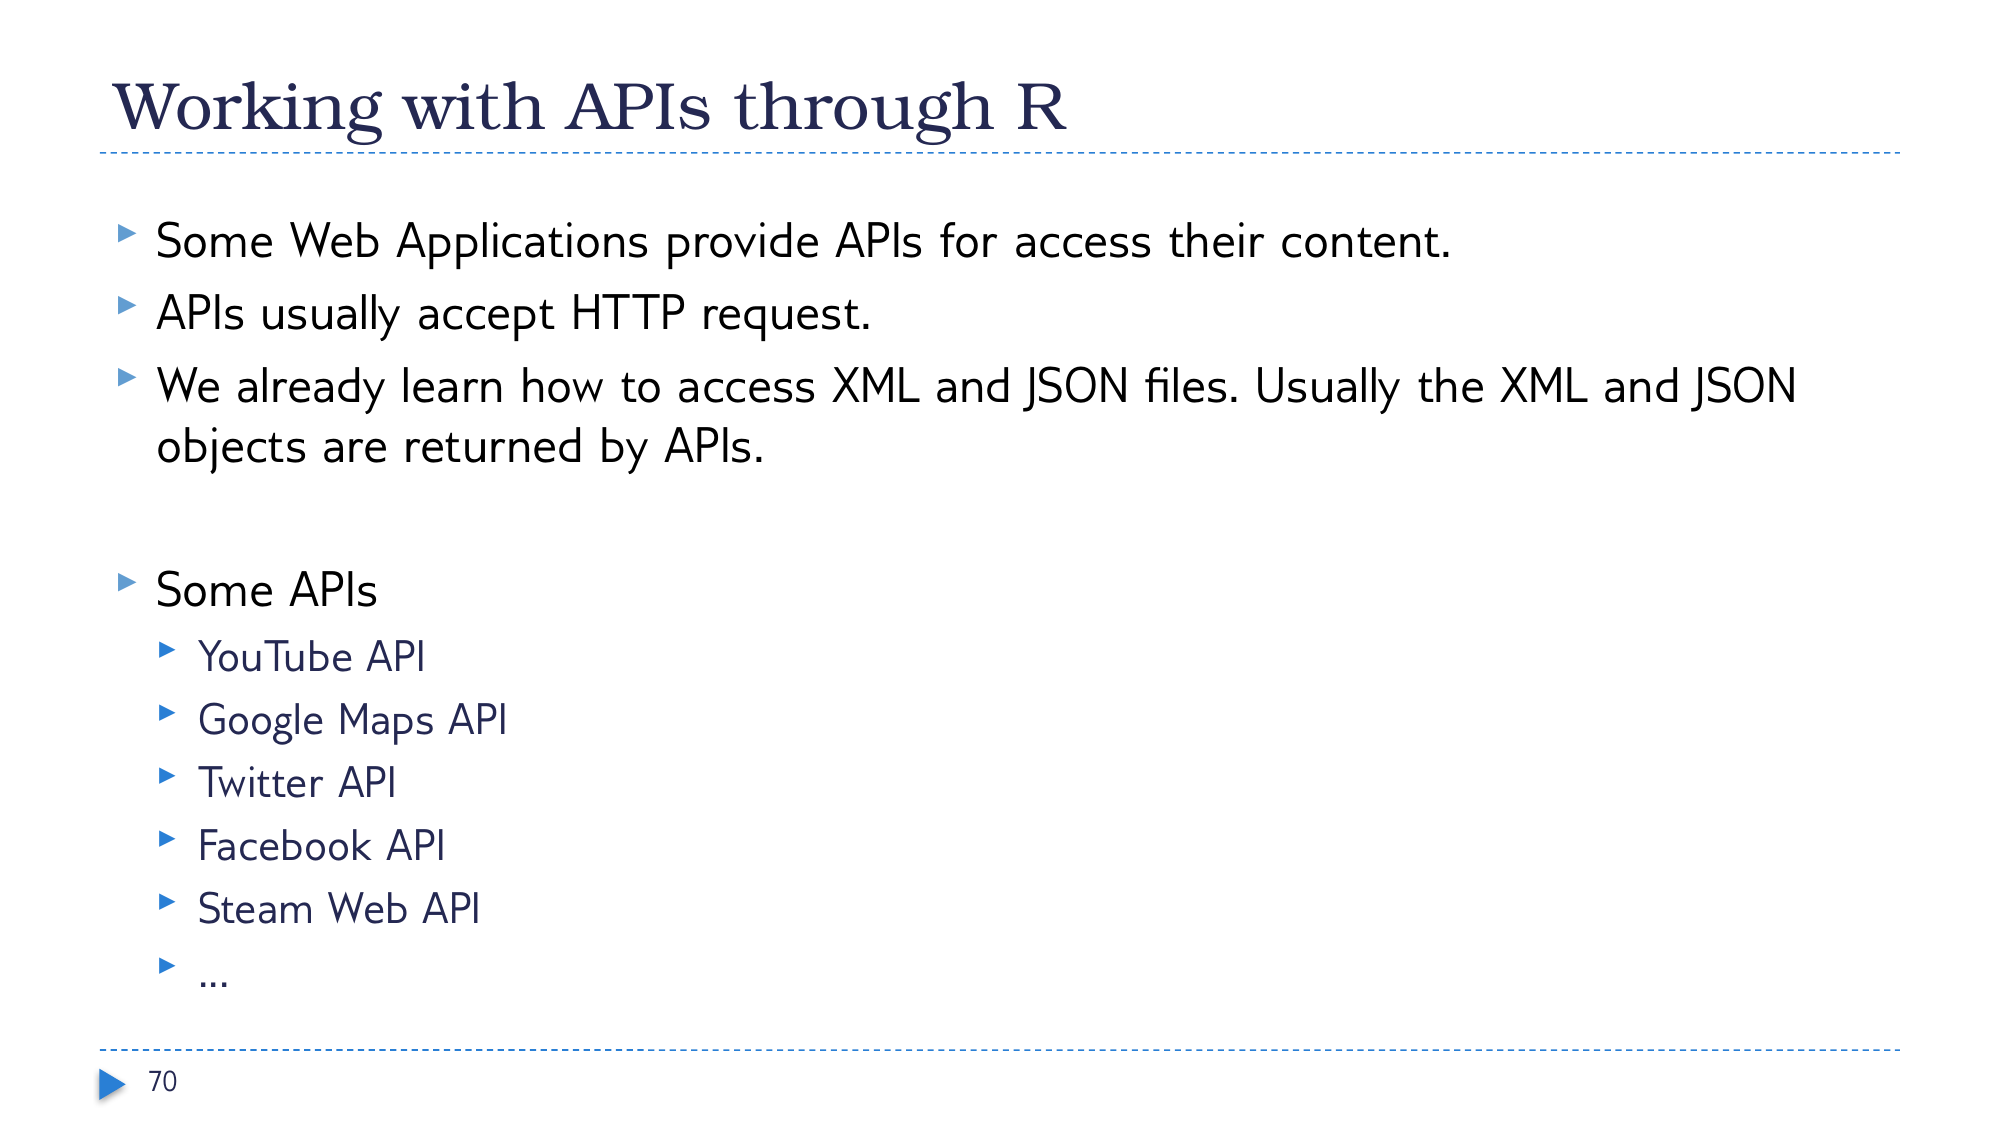

# Working with APIs through R
Some Web Applications provide APIs for access their content.
APIs usually accept HTTP request.
We already learn how to access XML and JSON files. Usually the XML and JSON objects are returned by APIs.

Some APIs
YouTube API
Google Maps API
Twitter API
Facebook API
Steam Web API
...

70